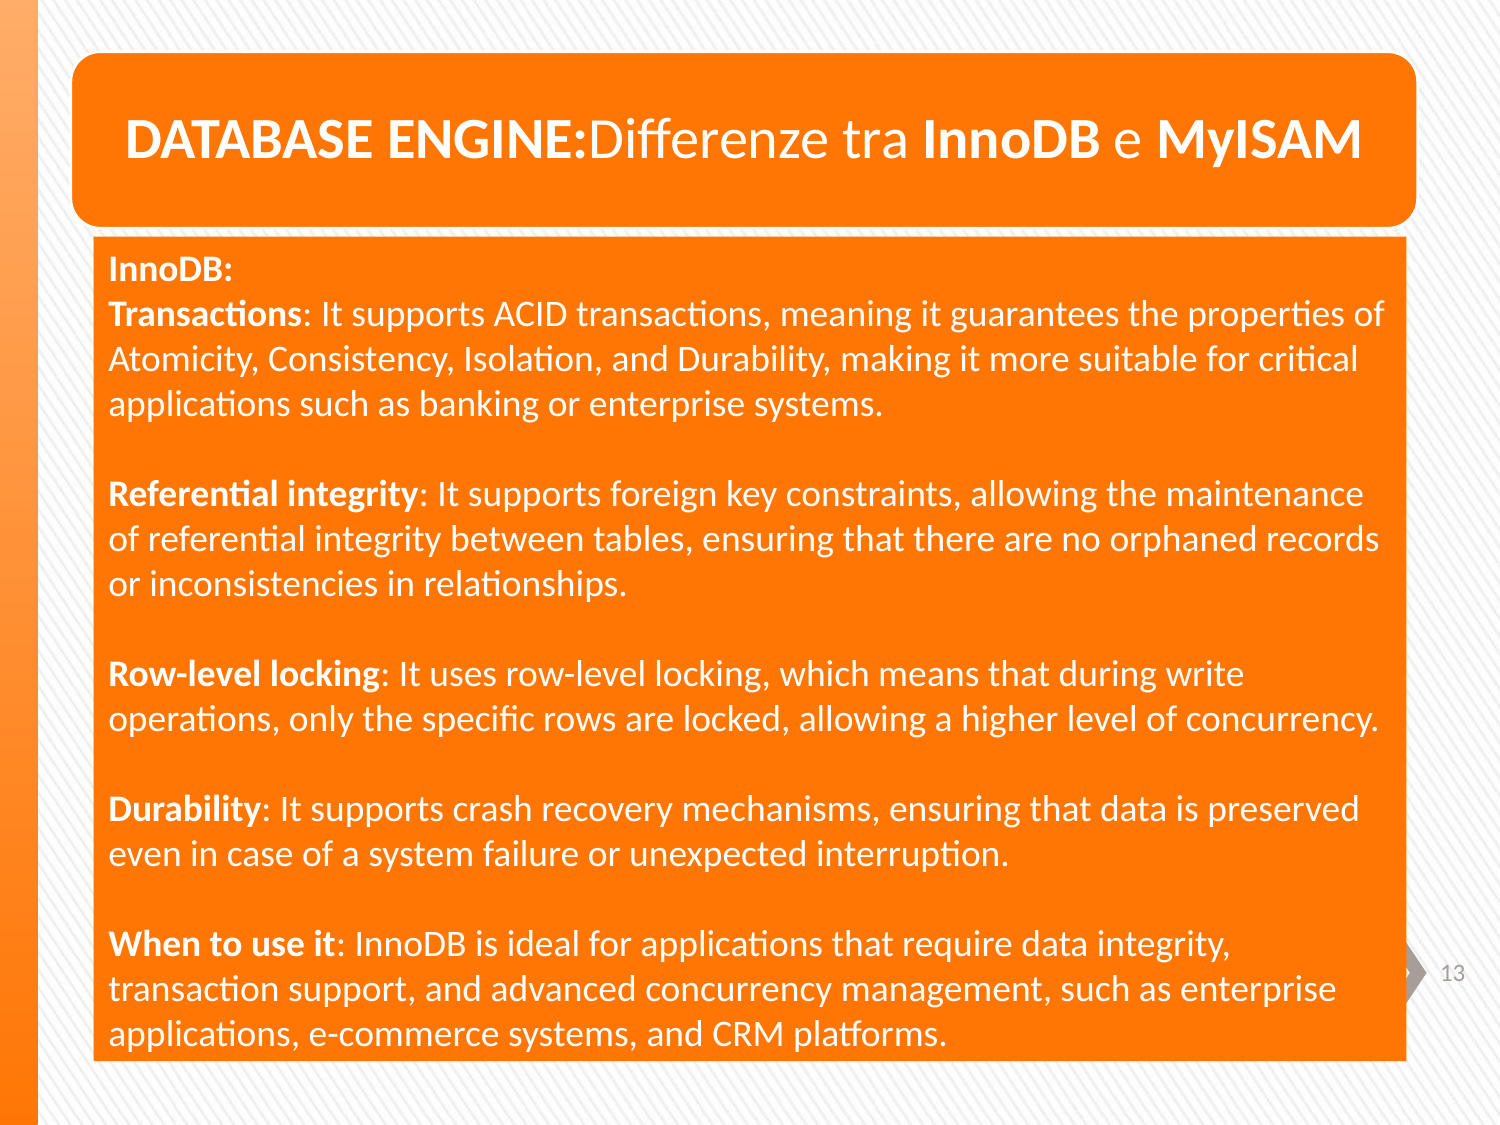

DATABASE ENGINE:Differenze tra InnoDB e MyISAM
InnoDB:
Transactions: It supports ACID transactions, meaning it guarantees the properties of Atomicity, Consistency, Isolation, and Durability, making it more suitable for critical applications such as banking or enterprise systems.

Referential integrity: It supports foreign key constraints, allowing the maintenance of referential integrity between tables, ensuring that there are no orphaned records or inconsistencies in relationships.

Row-level locking: It uses row-level locking, which means that during write operations, only the specific rows are locked, allowing a higher level of concurrency.

Durability: It supports crash recovery mechanisms, ensuring that data is preserved even in case of a system failure or unexpected interruption.

When to use it: InnoDB is ideal for applications that require data integrity, transaction support, and advanced concurrency management, such as enterprise applications, e-commerce systems, and CRM platforms.

13